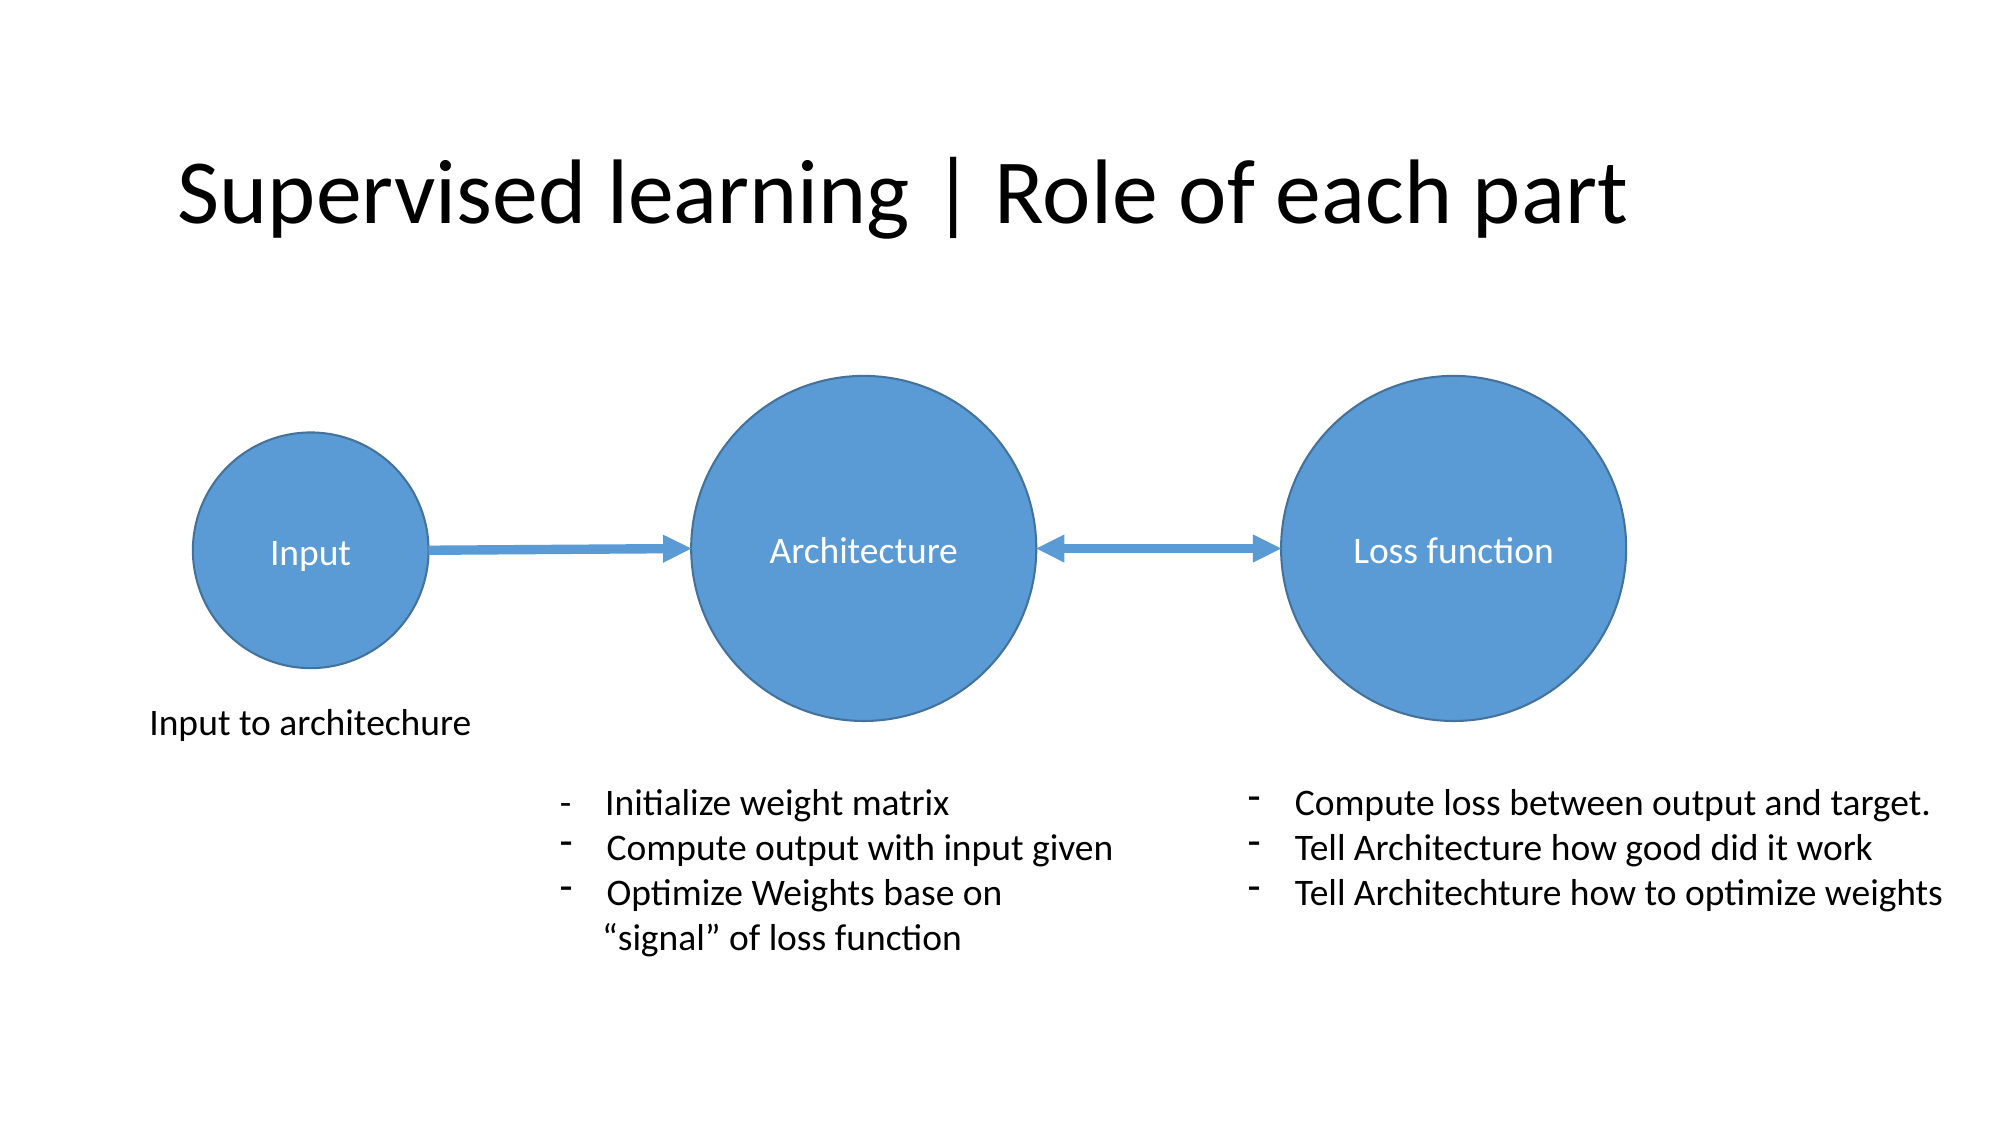

Supervised learning | Role of each part
Architecture
Loss function
Input
Input to architechure
Compute loss between output and target.
Tell Architecture how good did it work
Tell Architechture how to optimize weights
-    Initialize weight matrix
Compute output with input given
Optimize Weights base on
     “signal” of loss function